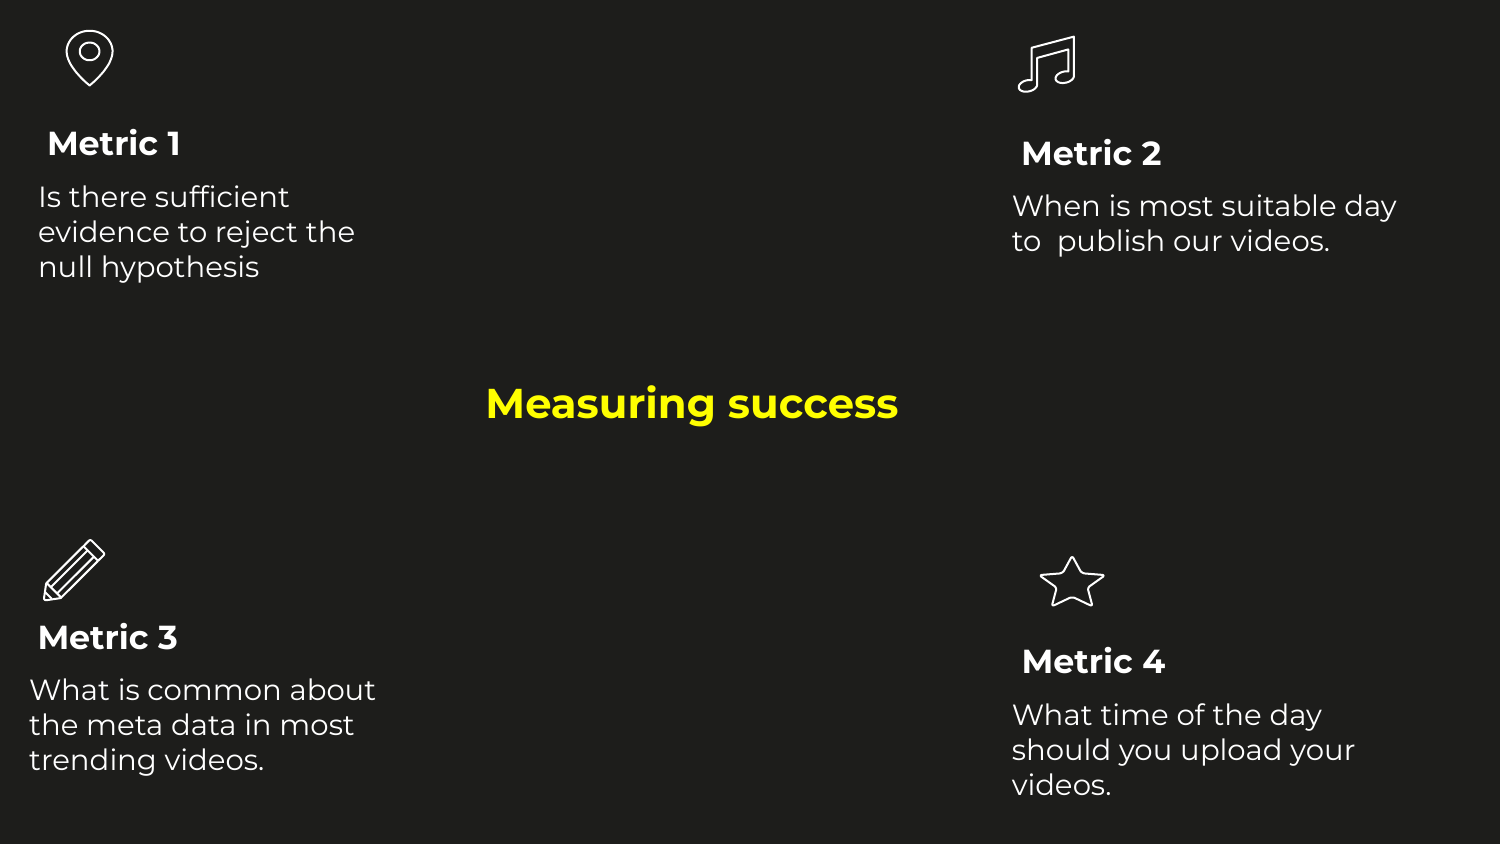

Metric 1
Is there sufficient evidence to reject the null hypothesis

Metric 2
When is most suitable day to  publish our videos.
Measuring success

Metric 3
What is common about the meta data in most trending videos.

Metric 4
What time of the day should you upload your videos.